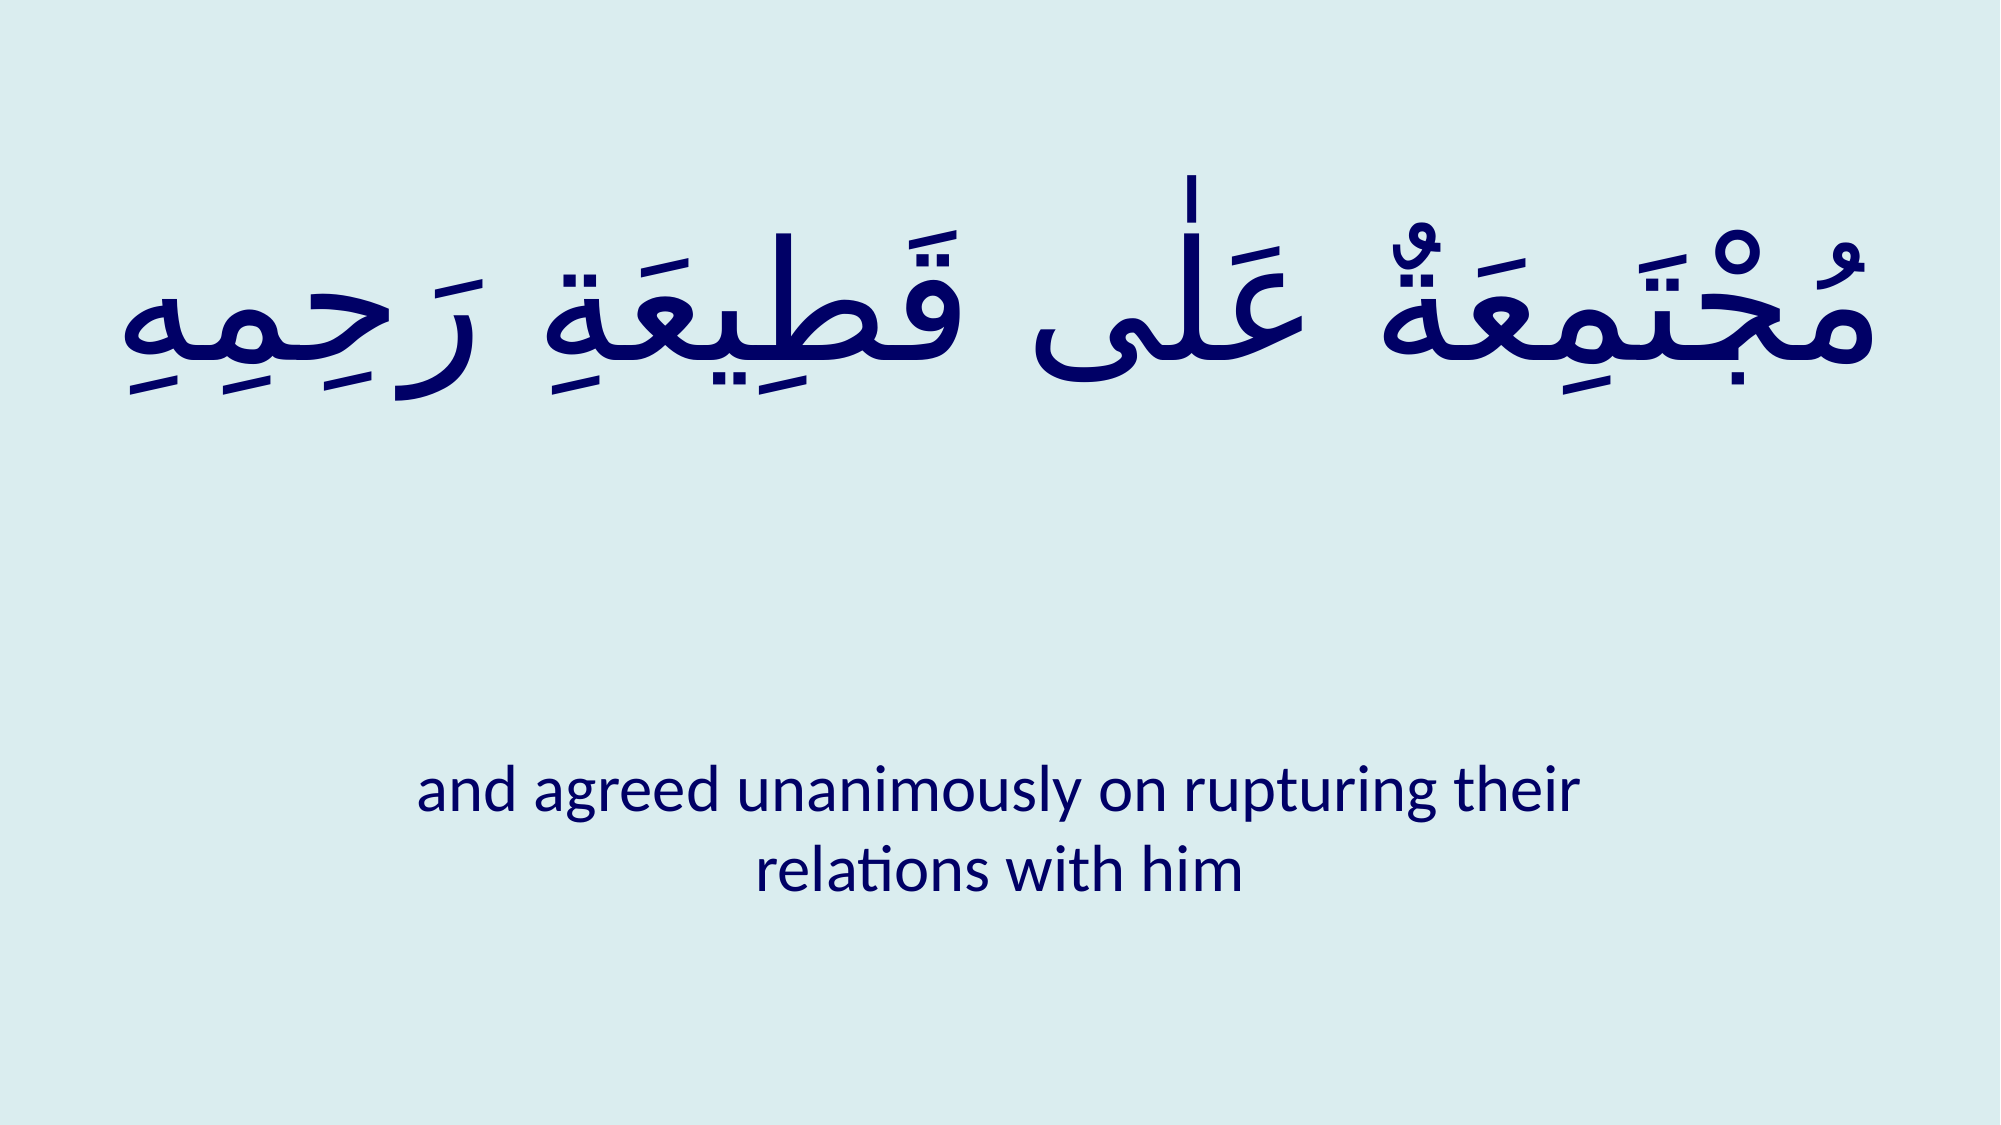

# مُجْتَمِعَةٌ عَلٰى قَطِيعَةِ رَحِمِهِ
and agreed unanimously on rupturing their relations with him